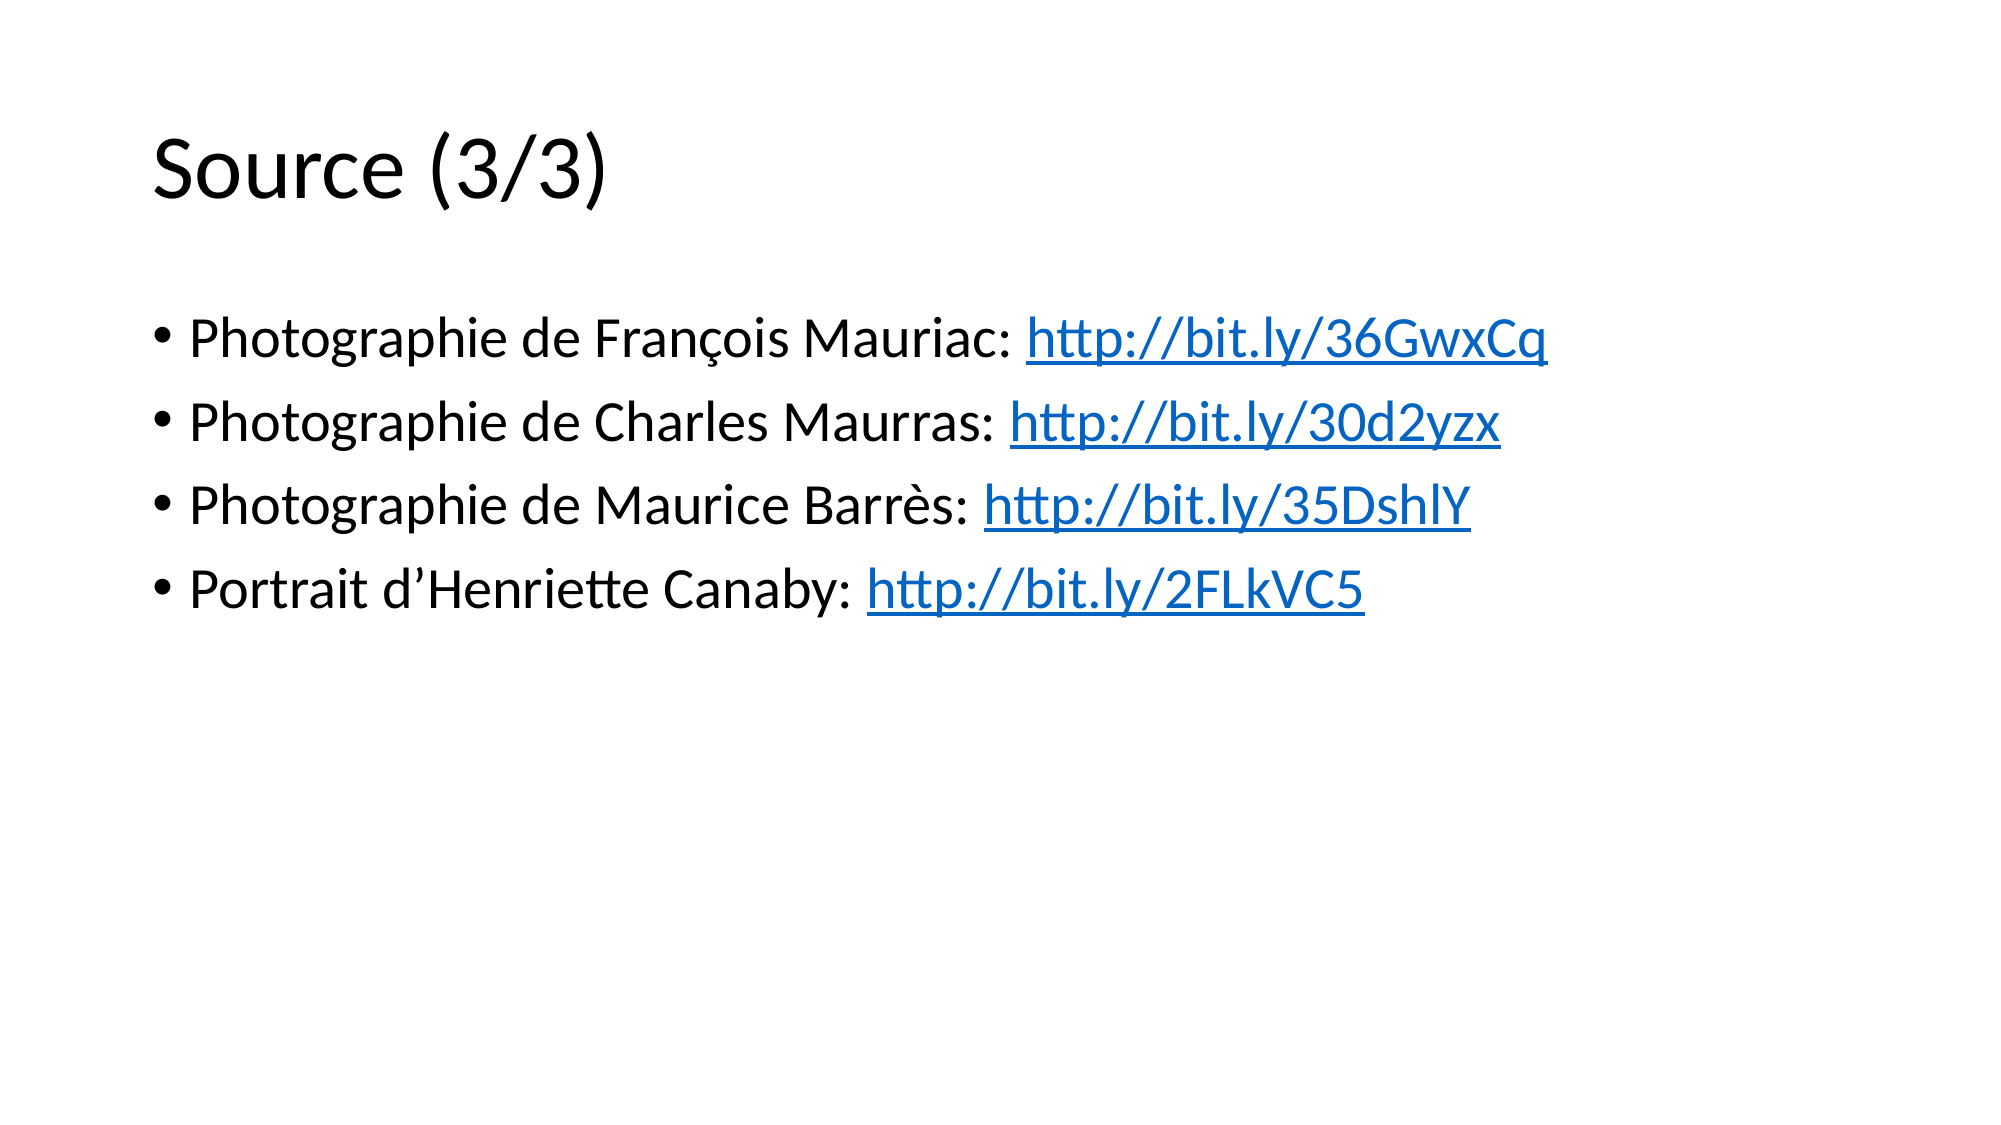

# Source (3/3)
Photographie de François Mauriac: http://bit.ly/36GwxCq
Photographie de Charles Maurras: http://bit.ly/30d2yzx
Photographie de Maurice Barrès: http://bit.ly/35DshlY
Portrait d’Henriette Canaby: http://bit.ly/2FLkVC5